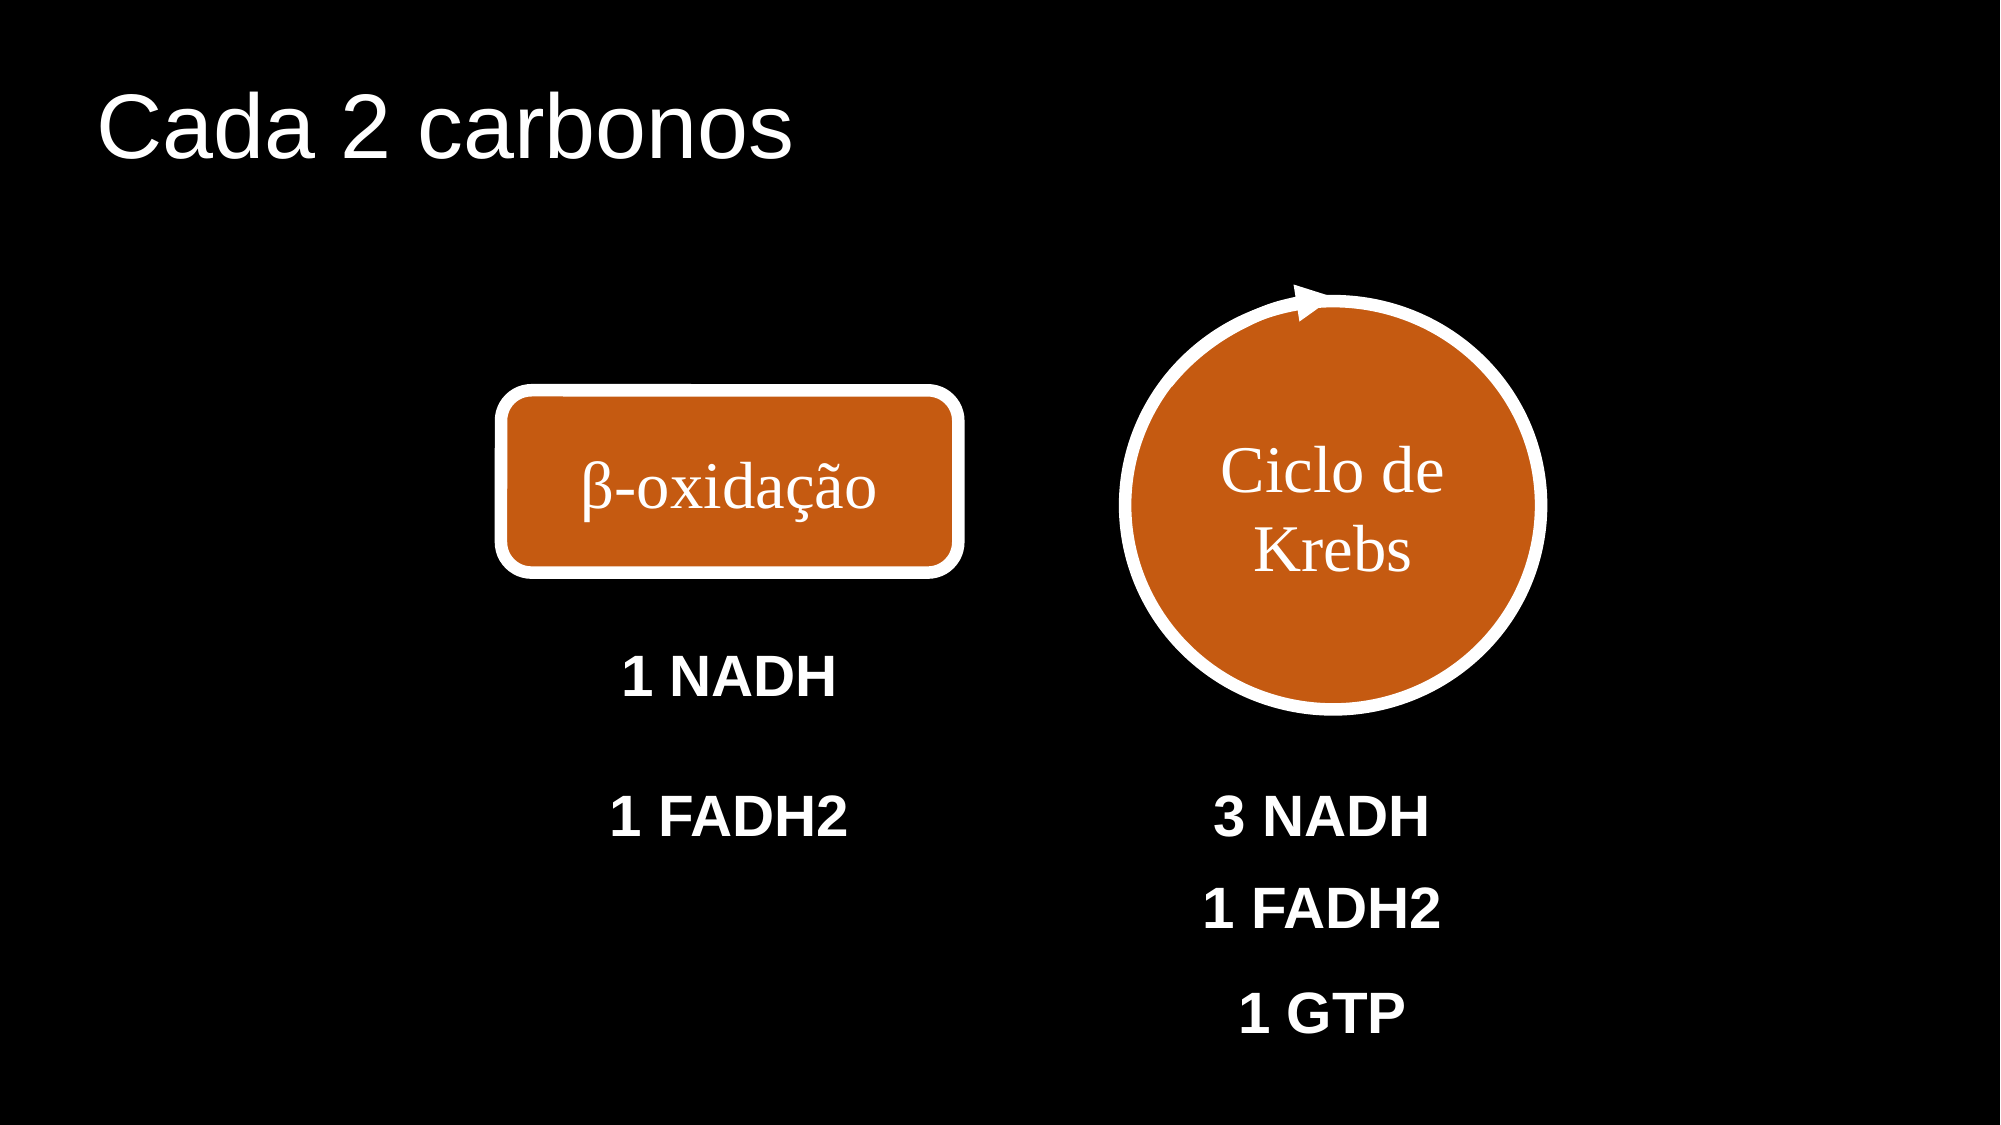

# Cada 2 carbonos

Ciclo de Krebs
β-oxidação
1 NADH
1 FADH2
3 NADH
1 FADH2
1 GTP